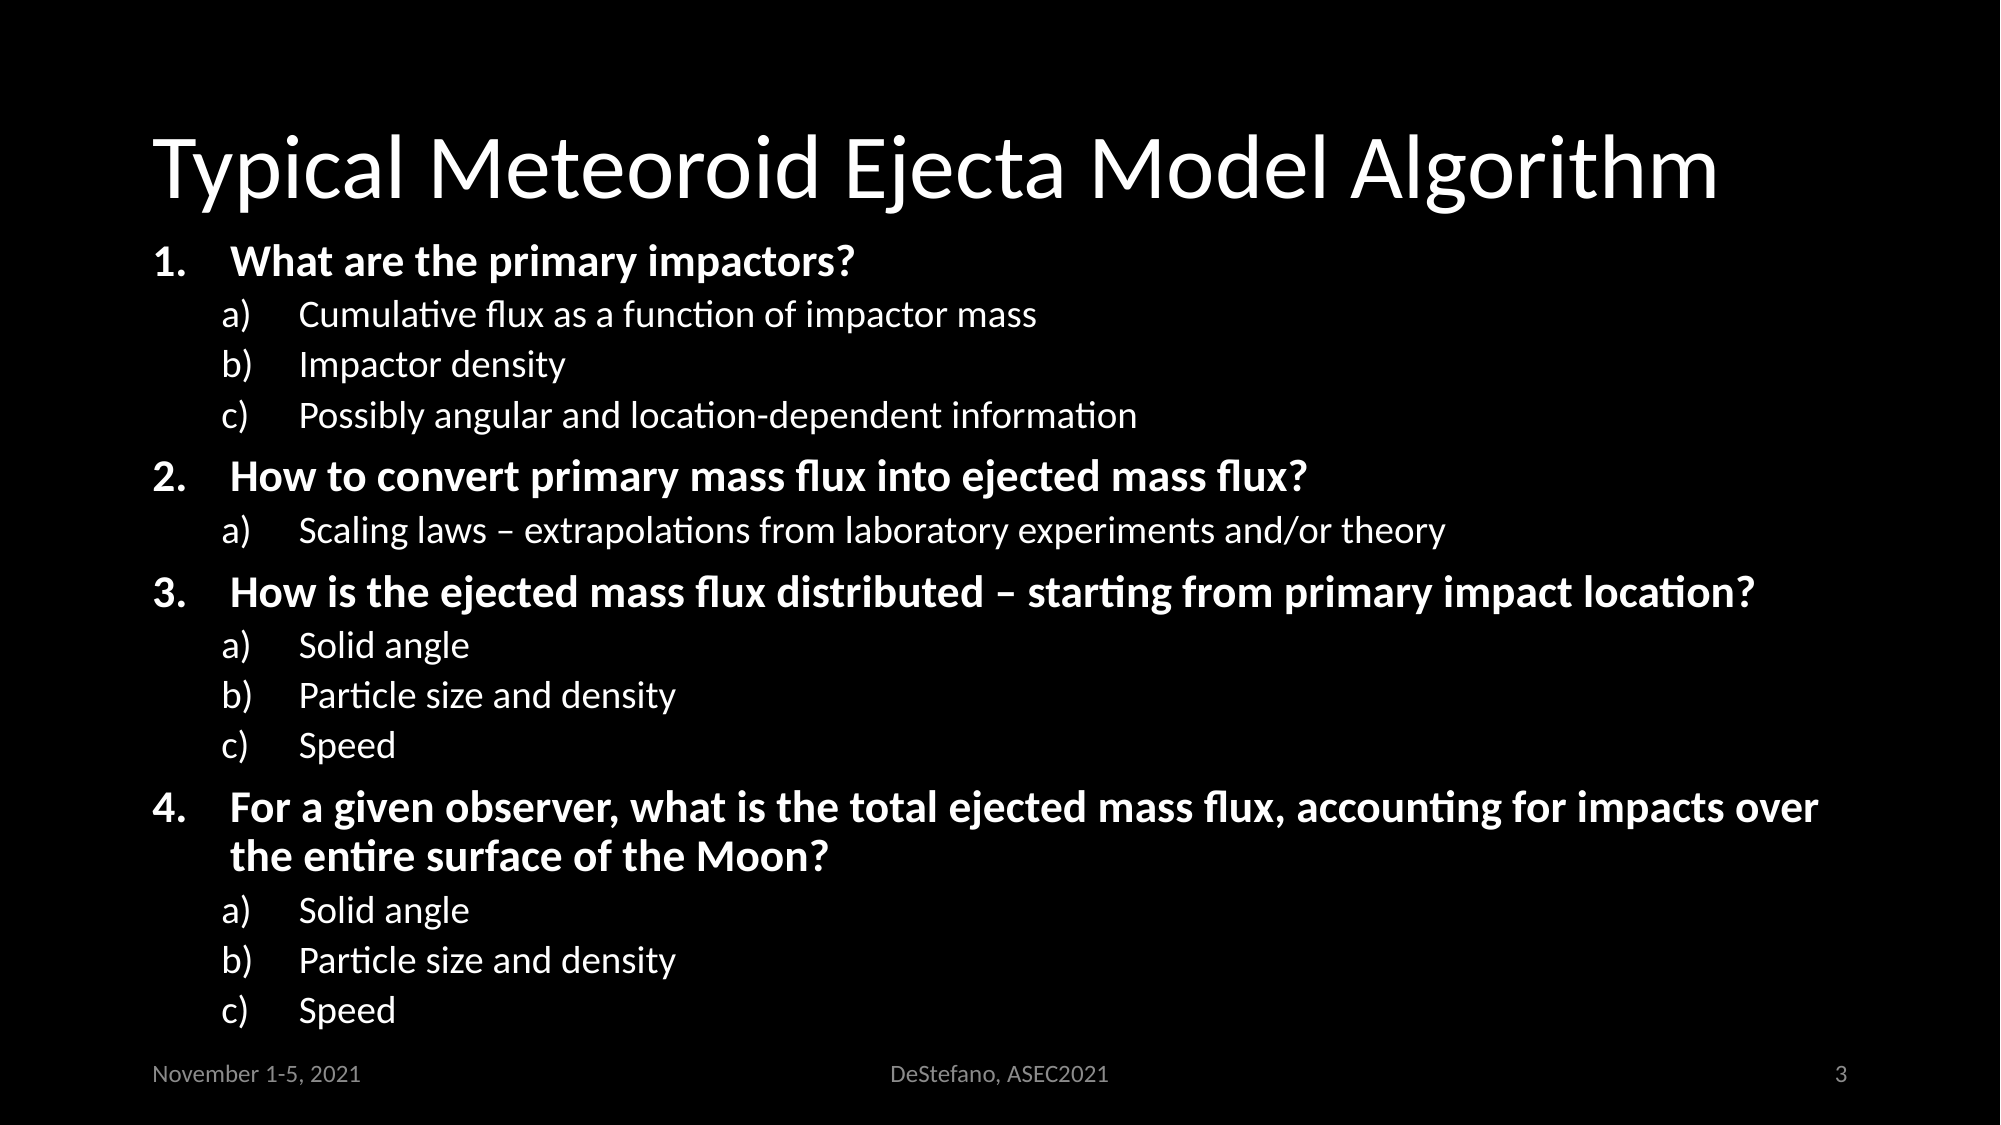

# Typical Meteoroid Ejecta Model Algorithm
What are the primary impactors?
Cumulative flux as a function of impactor mass
Impactor density
Possibly angular and location-dependent information
How to convert primary mass flux into ejected mass flux?
Scaling laws – extrapolations from laboratory experiments and/or theory
How is the ejected mass flux distributed – starting from primary impact location?
Solid angle
Particle size and density
Speed
For a given observer, what is the total ejected mass flux, accounting for impacts over the entire surface of the Moon?
Solid angle
Particle size and density
Speed

November 1-5, 2021
DeStefano, ASEC2021
3